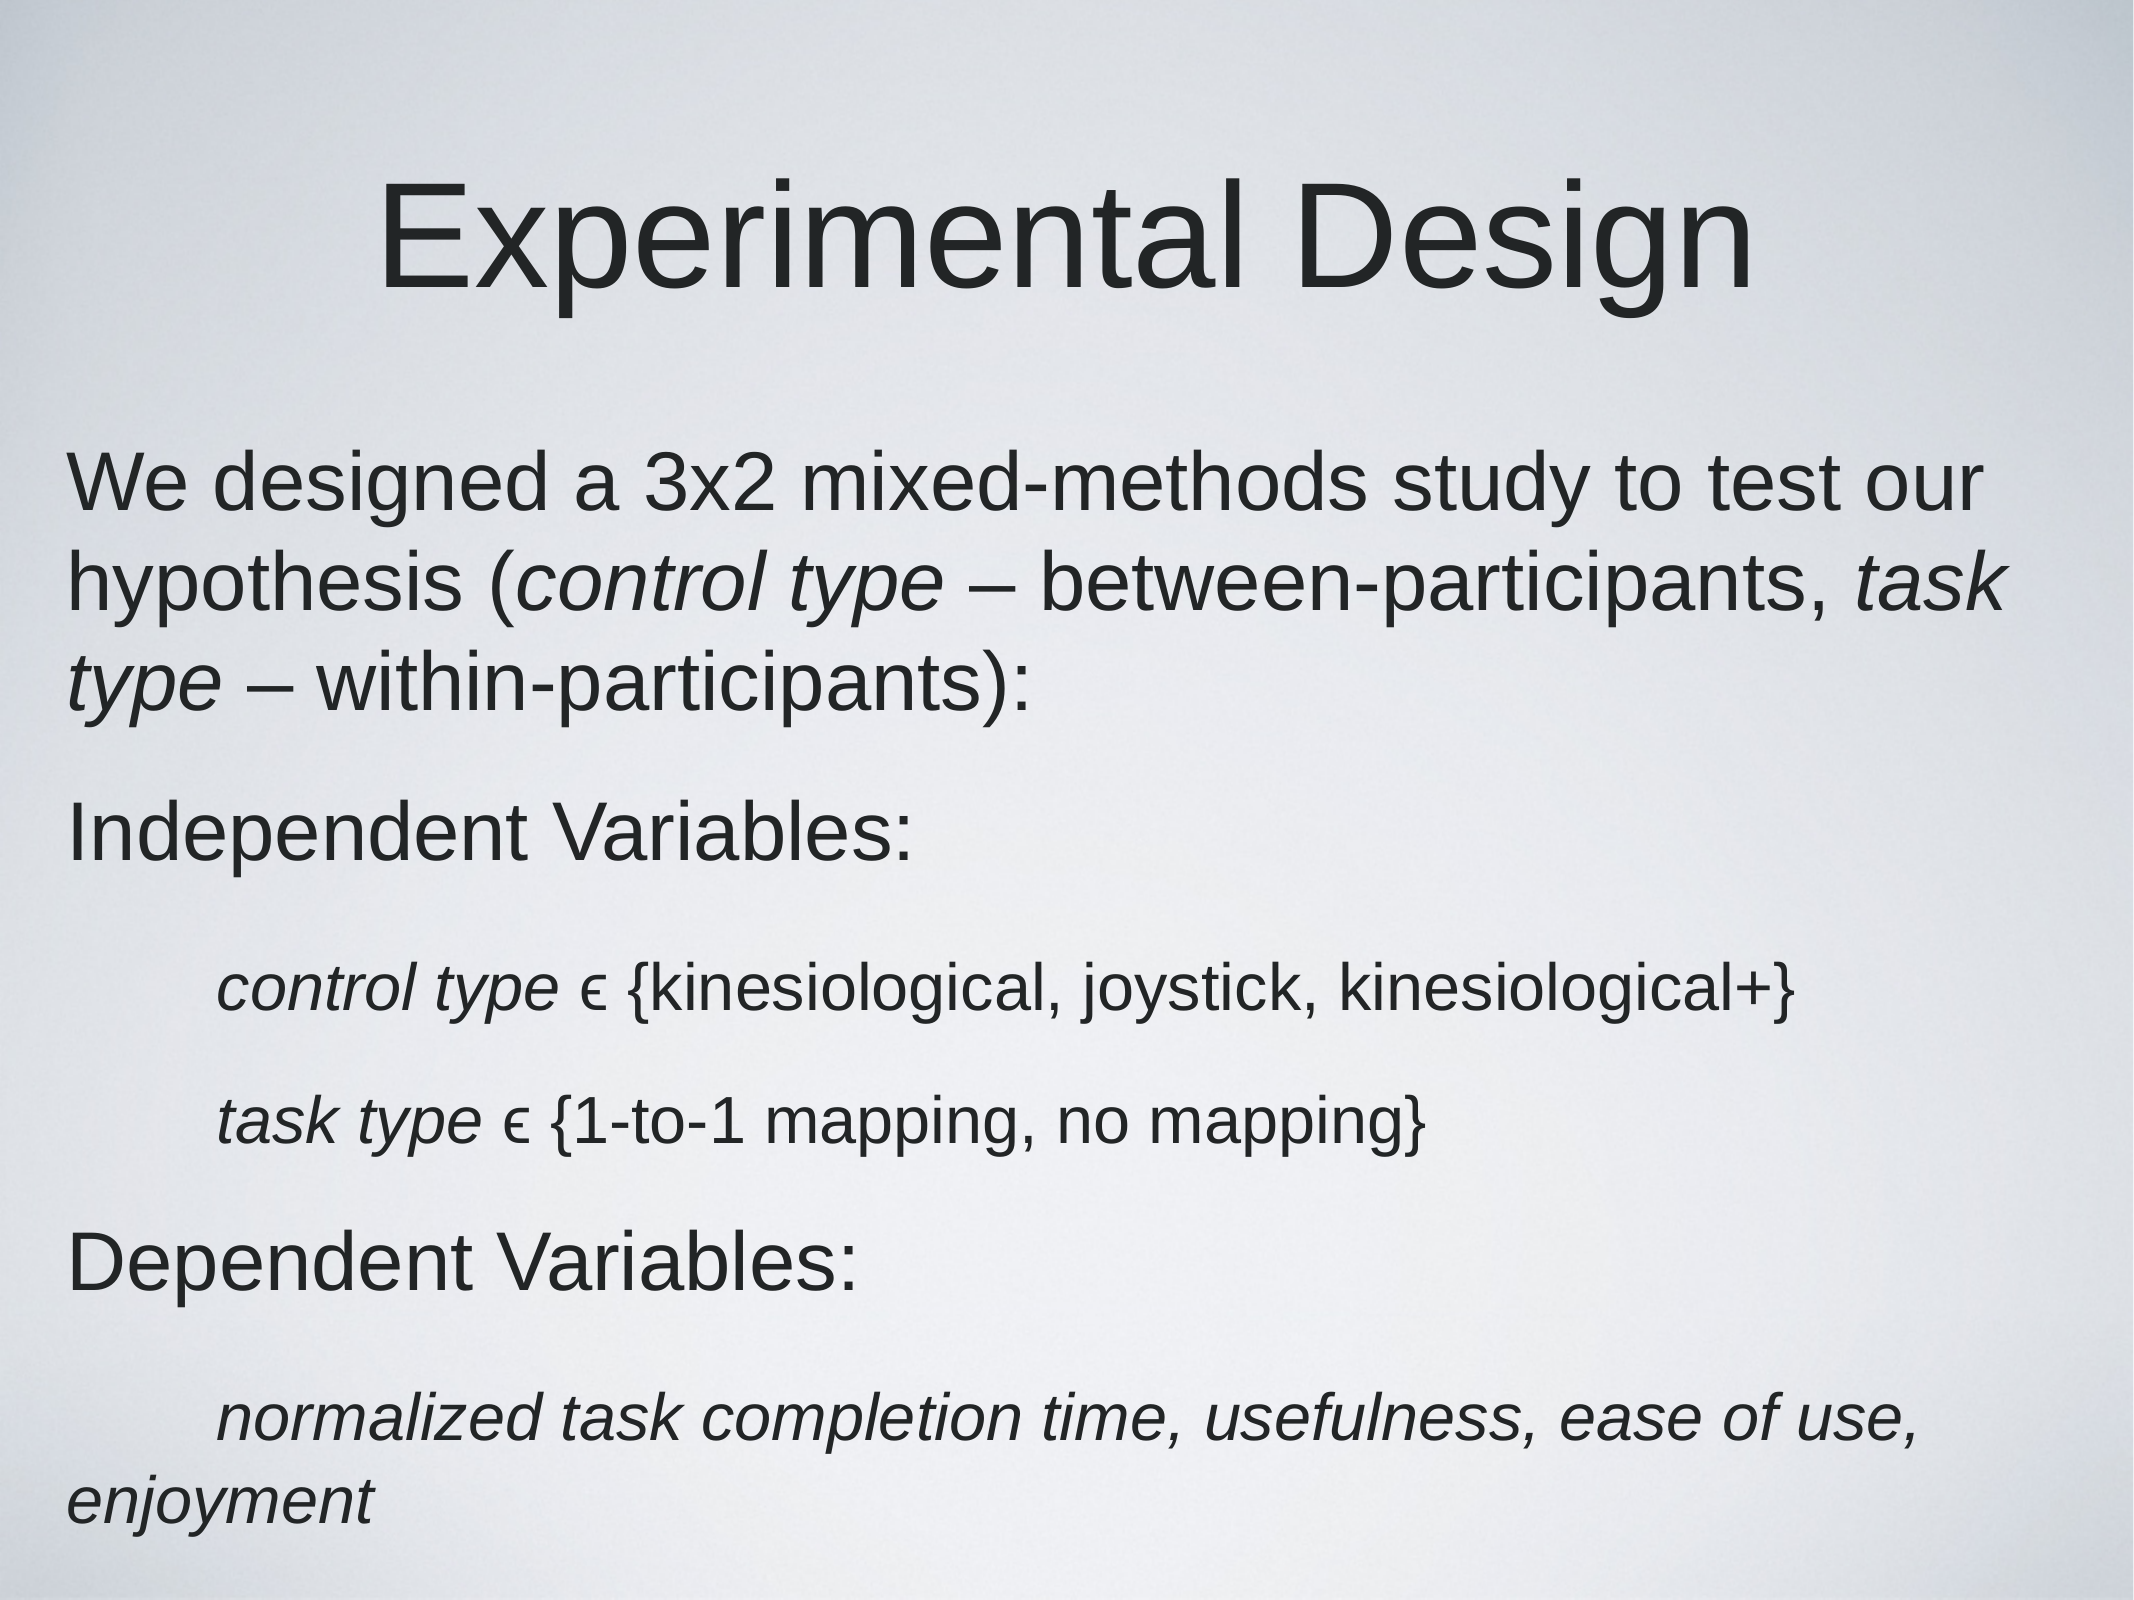

# Experimental Design
We designed a 3x2 mixed-methods study to test our hypothesis (control type – between-participants, task type – within-participants):
Independent Variables:
	control type ϵ {kinesiological, joystick, kinesiological+}
	task type ϵ {1-to-1 mapping, no mapping}
Dependent Variables:
	normalized task completion time, usefulness, ease of use, 	enjoyment